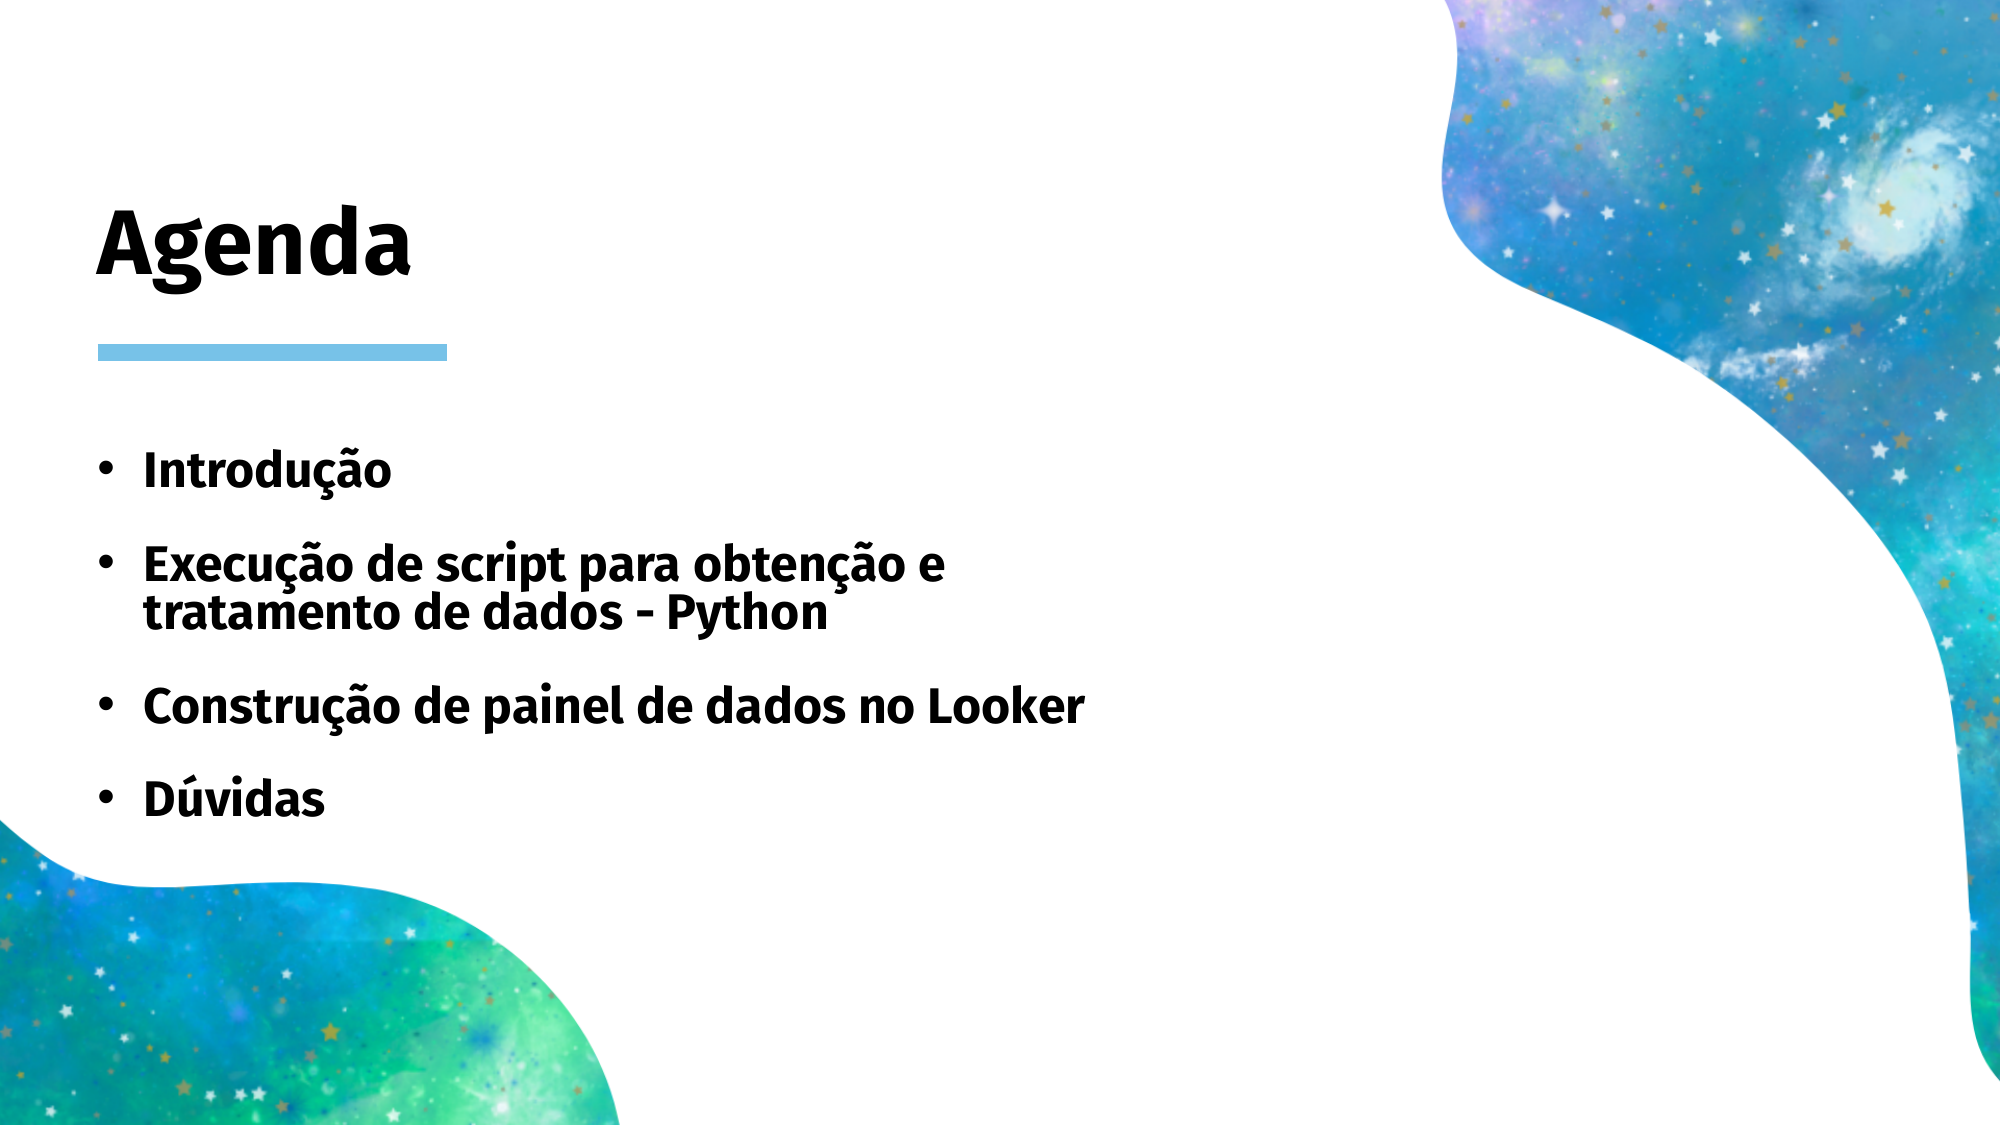

# Agenda
Introdução
Execução de script para obtenção e tratamento de dados - Python
Construção de painel de dados no Looker
Dúvidas